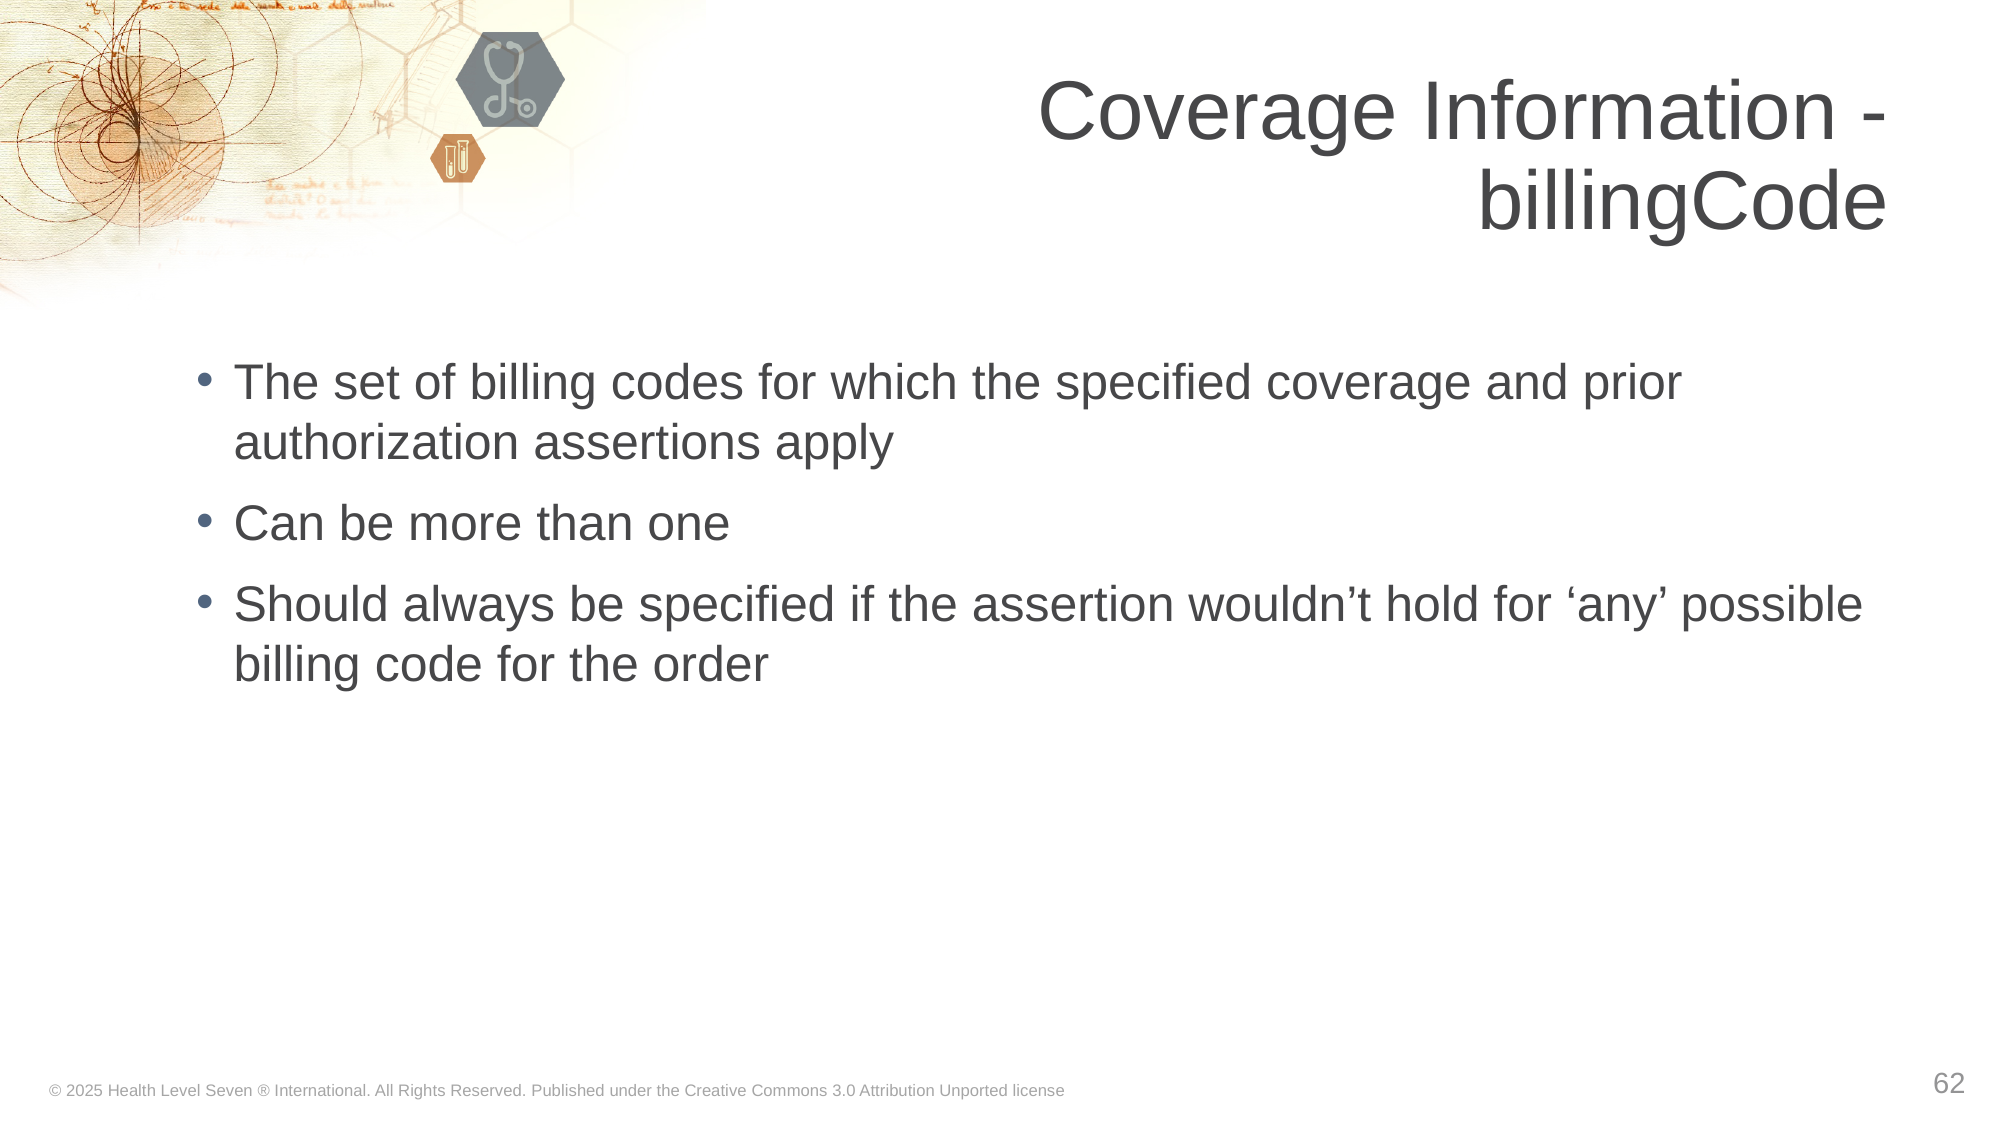

# Coverage Information - billingCode
The set of billing codes for which the specified coverage and prior authorization assertions apply
Can be more than one
Should always be specified if the assertion wouldn’t hold for ‘any’ possible billing code for the order
62